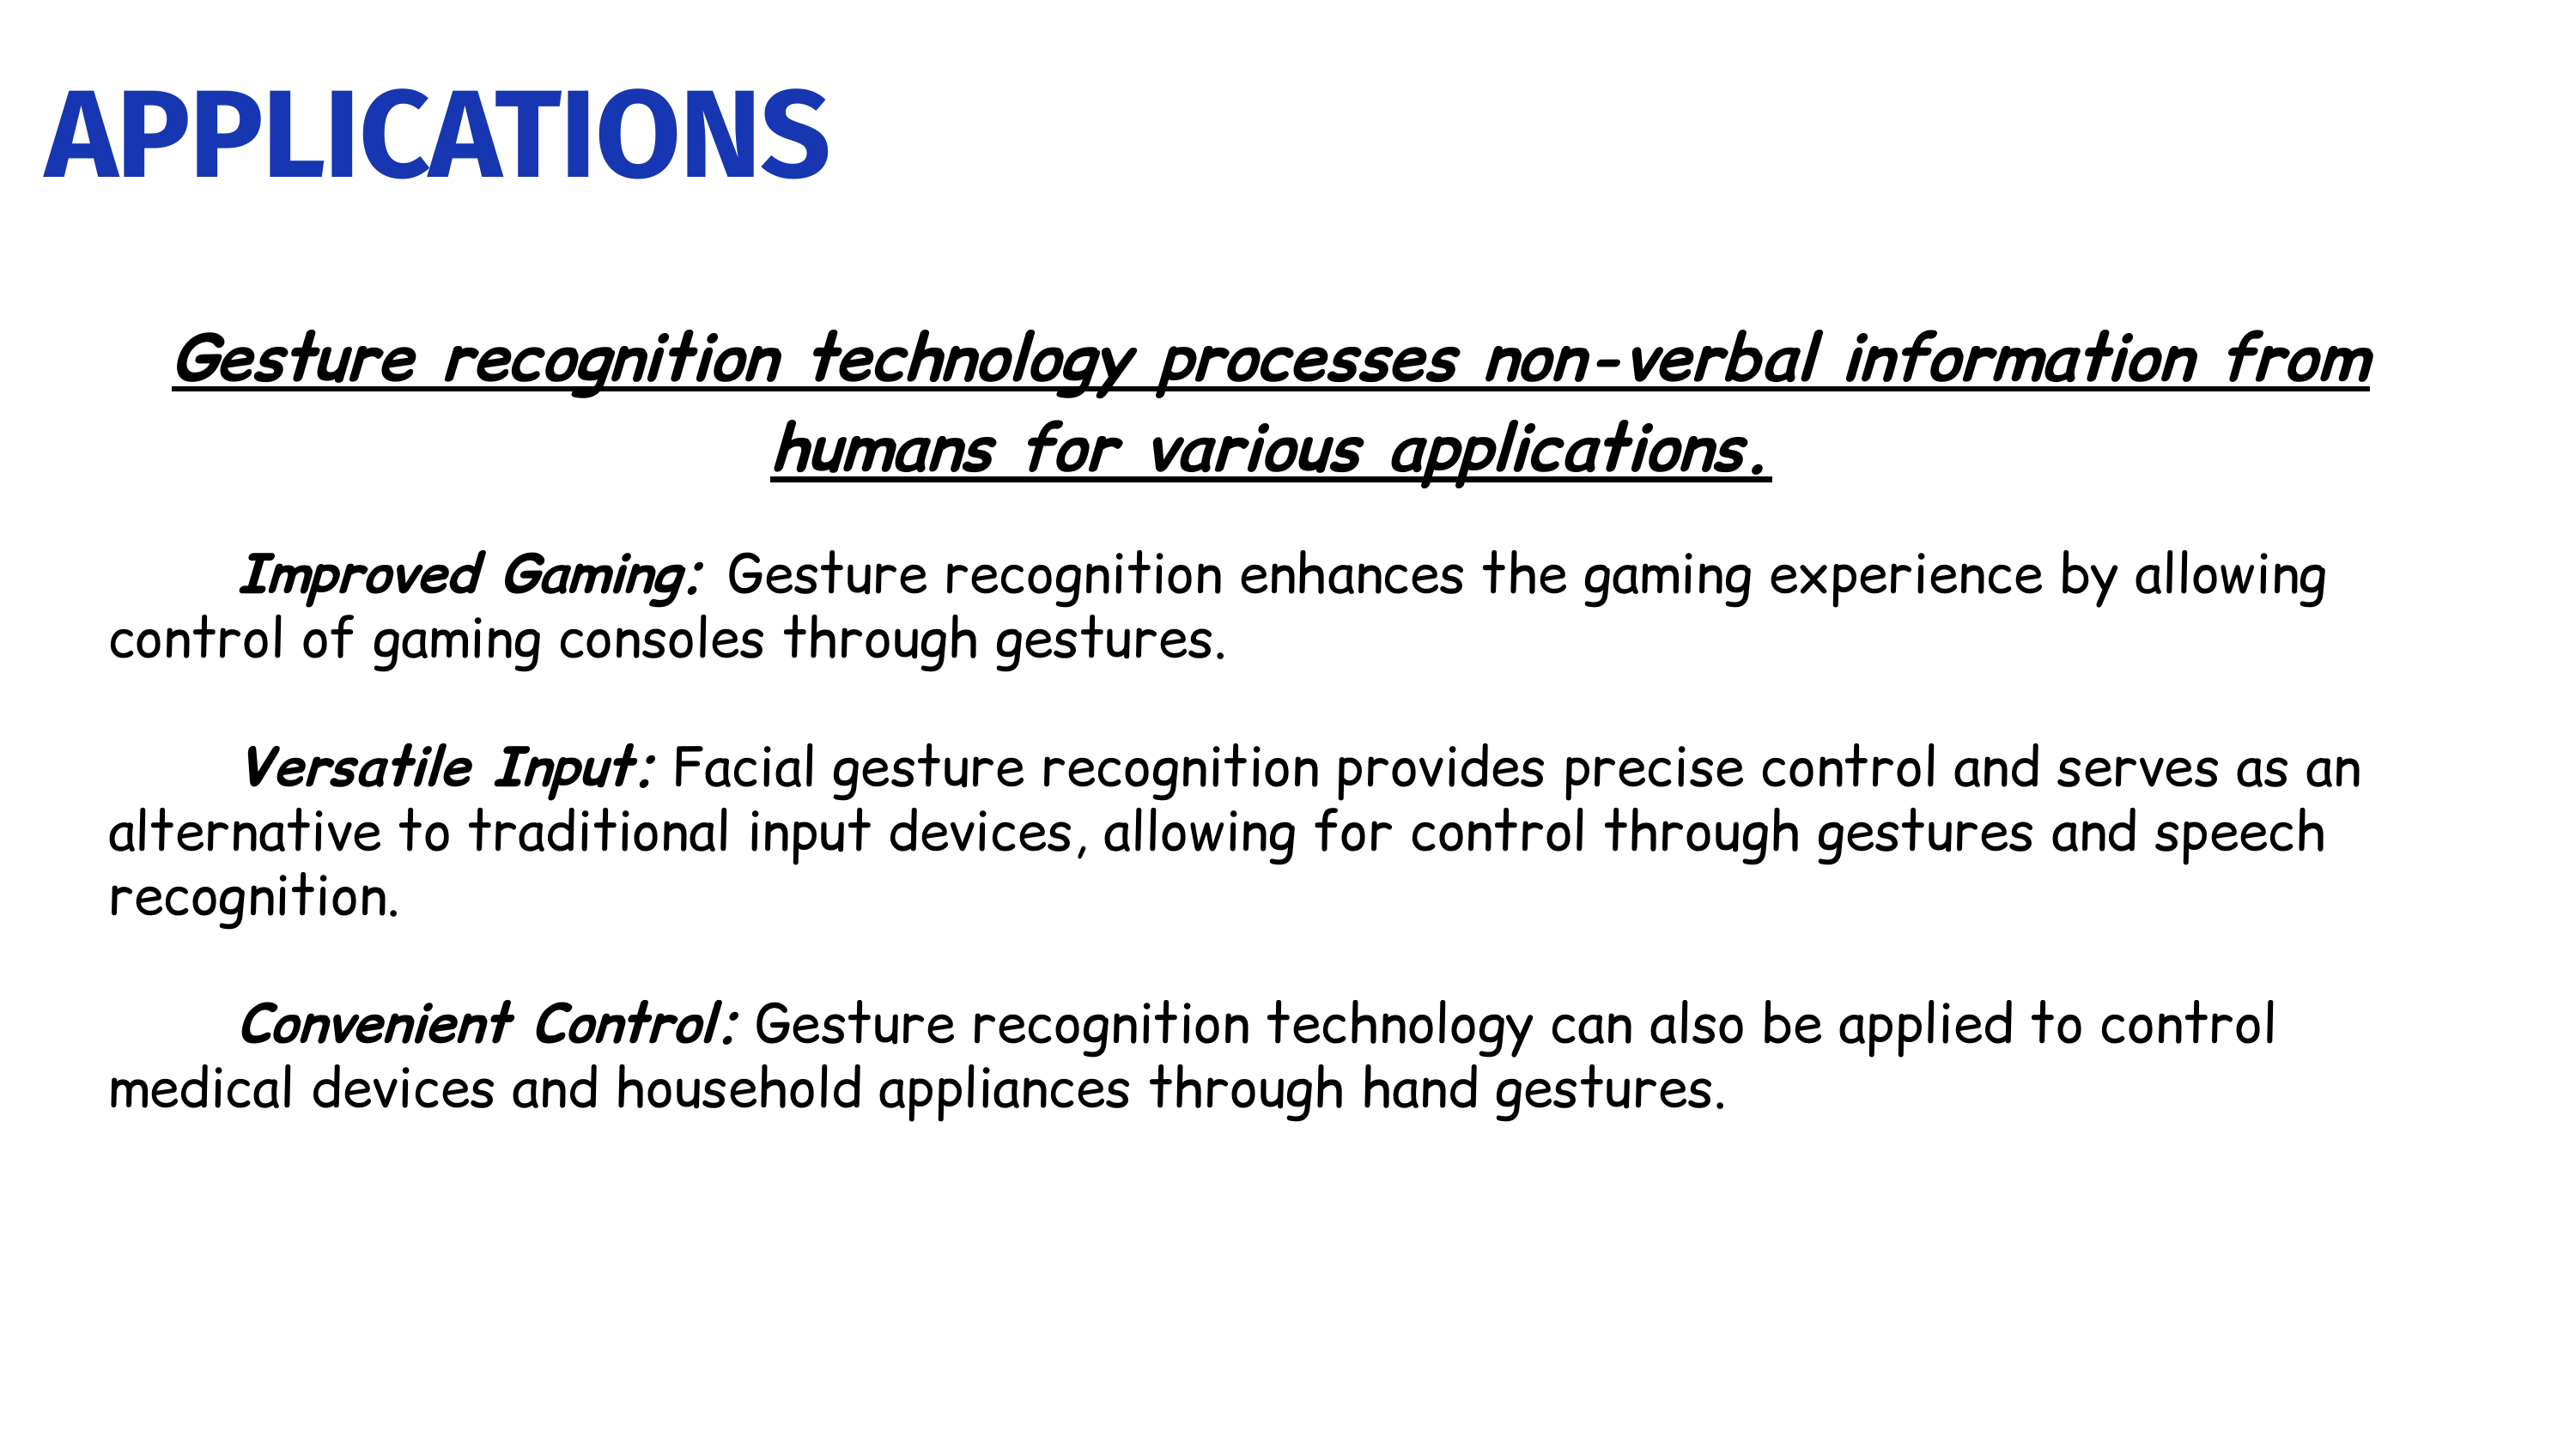

APPLICATIONS
# Gesture recognition technology processes non-verbal information from humans for various applications.

	Improved Gaming: Gesture recognition enhances the gaming experience by allowing control of gaming consoles through gestures.

	Versatile Input: Facial gesture recognition provides precise control and serves as an alternative to traditional input devices, allowing for control through gestures and speech recognition.

	Convenient Control: Gesture recognition technology can also be applied to control medical devices and household appliances through hand gestures.